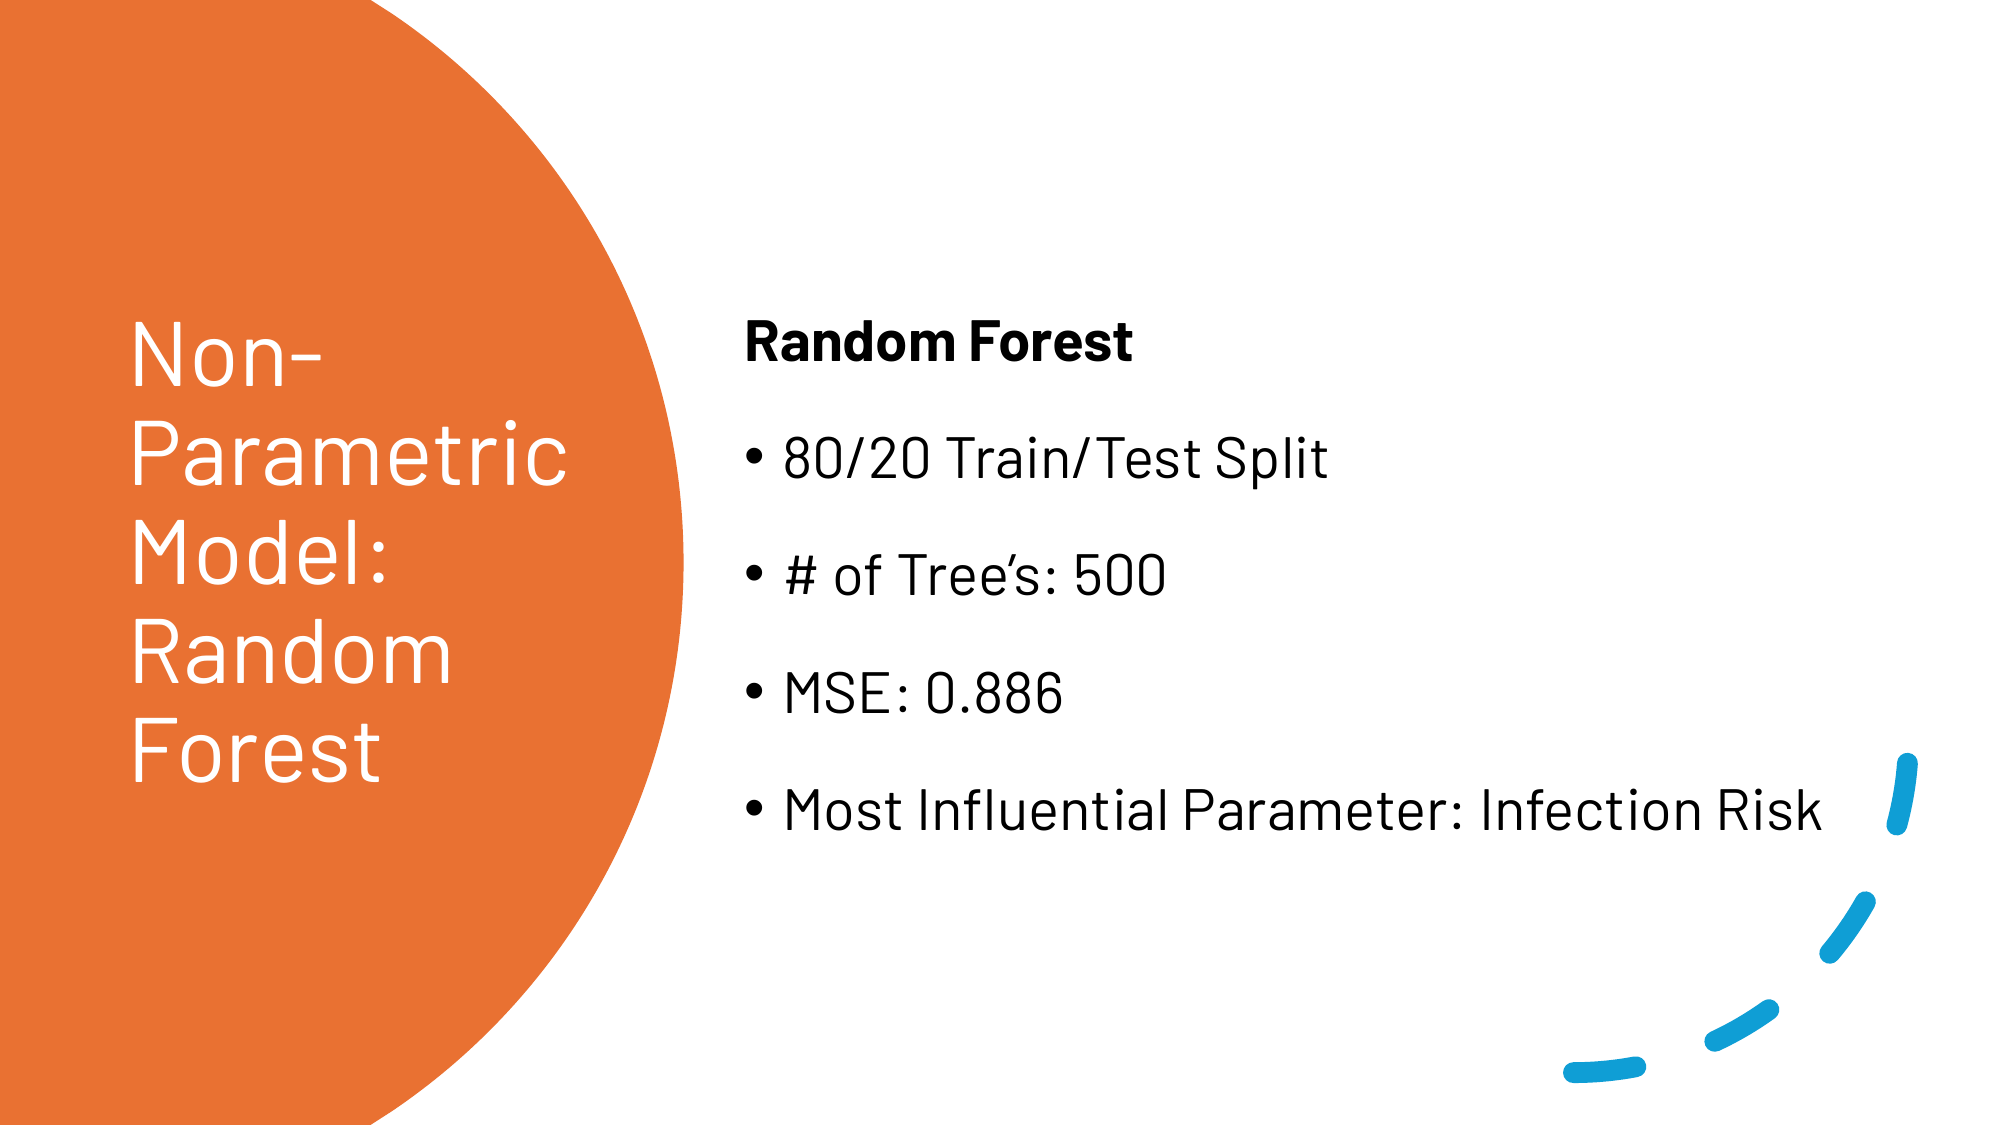

Random Forest
80/20 Train/Test Split
# of Tree’s: 500
MSE: 0.886
Most Influential Parameter: Infection Risk
# Non-Parametric Model: Random Forest